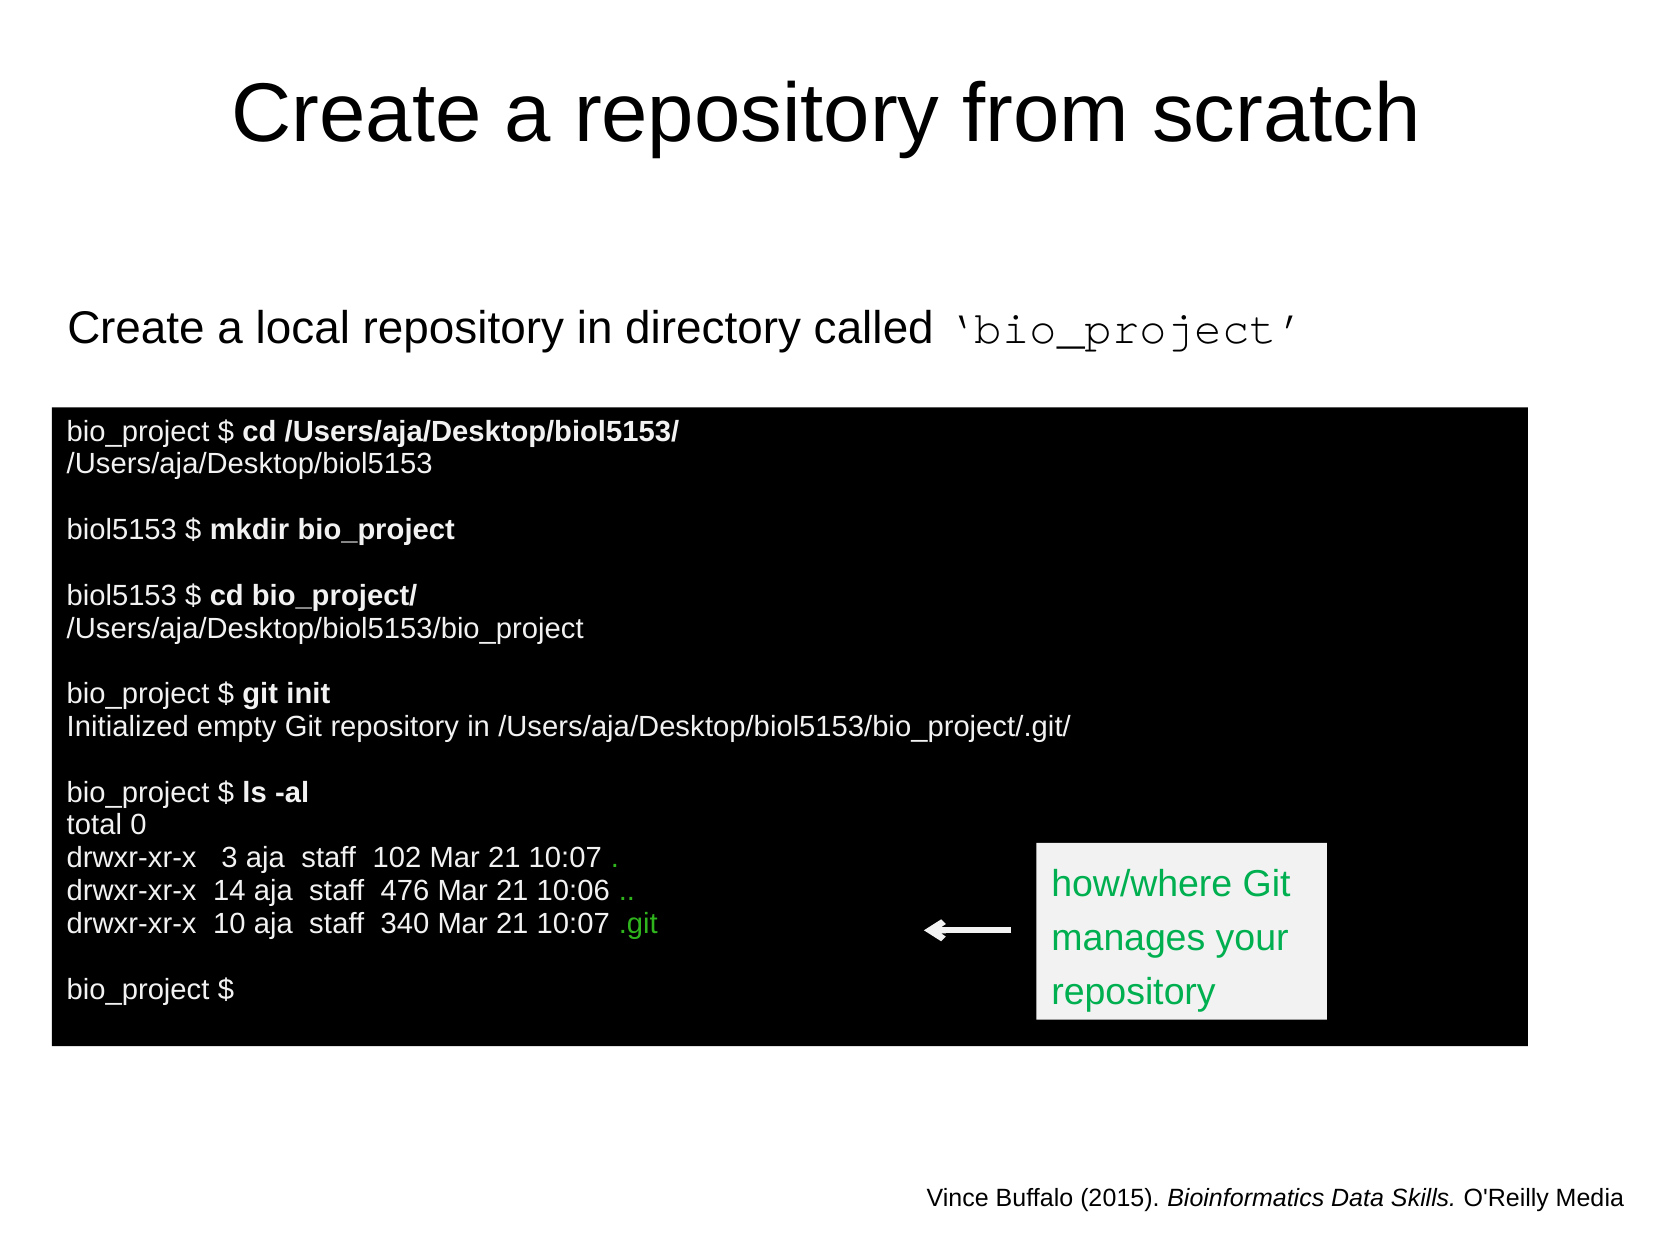

Create a repository from scratch
Create a local repository in directory called ‘bio_project’
bio_project $ cd /Users/aja/Desktop/biol5153/
/Users/aja/Desktop/biol5153

biol5153 $ mkdir bio_project

biol5153 $ cd bio_project/
/Users/aja/Desktop/biol5153/bio_project

bio_project $ git init
Initialized empty Git repository in /Users/aja/Desktop/biol5153/bio_project/.git/

bio_project $ ls -al
total 0
drwxr-xr-x   3 aja  staff  102 Mar 21 10:07 .
drwxr-xr-x  14 aja  staff  476 Mar 21 10:06 ..
drwxr-xr-x  10 aja  staff  340 Mar 21 10:07 .git

bio_project $

how/where Git manages your repository
Vince Buffalo (2015). Bioinformatics Data Skills. O'Reilly Media